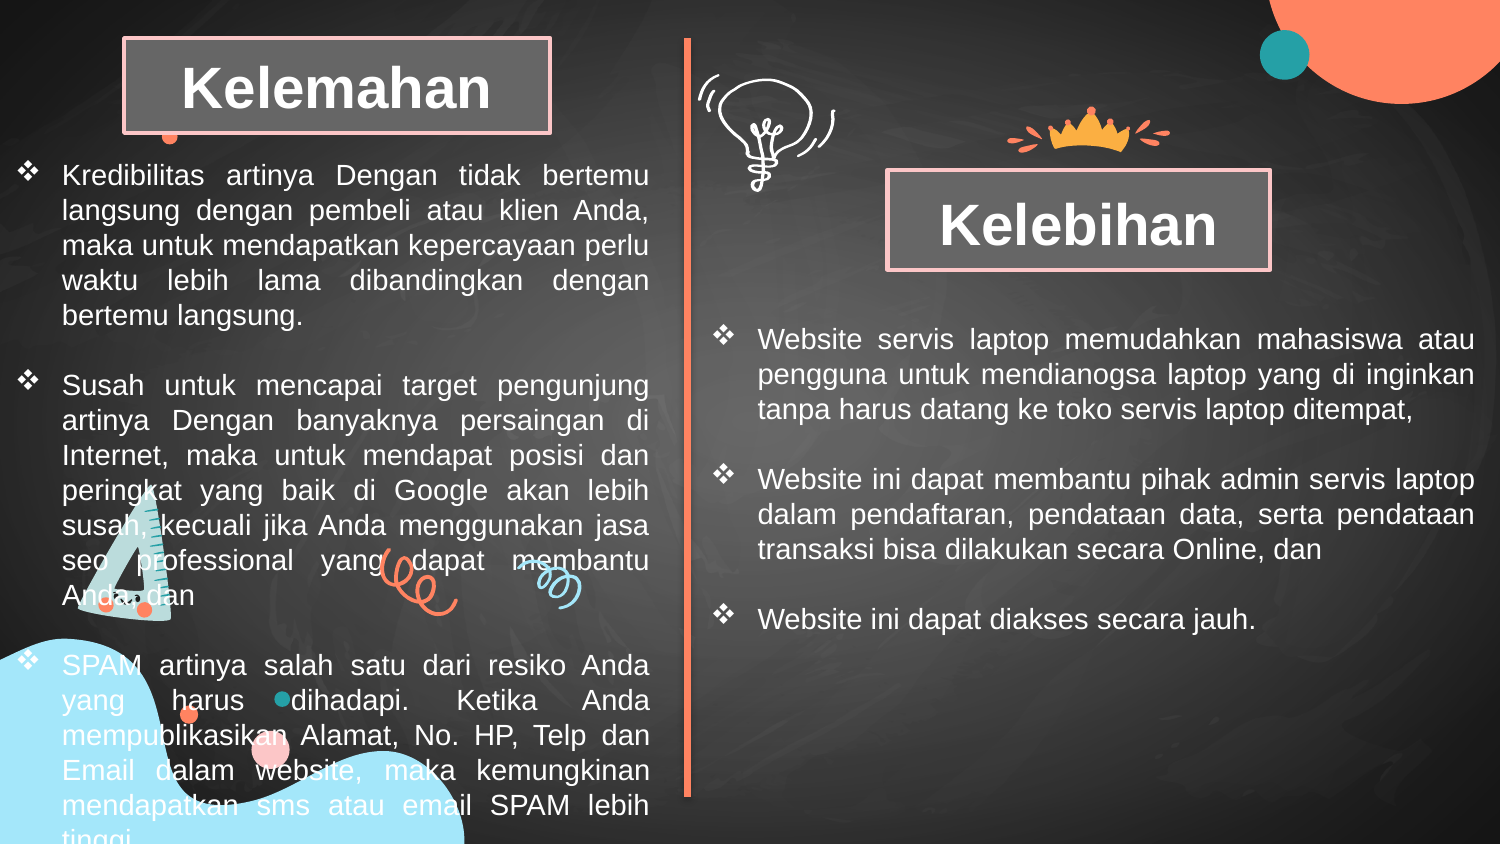

# Kelemahan

Kredibilitas artinya Dengan tidak bertemu langsung dengan pembeli atau klien Anda, maka untuk mendapatkan kepercayaan perlu waktu lebih lama dibandingkan dengan bertemu langsung.

Susah untuk mencapai target pengunjung artinya Dengan banyaknya persaingan di Internet, maka untuk mendapat posisi dan peringkat yang baik di Google akan lebih susah, kecuali jika Anda menggunakan jasa seo professional yang dapat membantu Anda, dan

SPAM artinya salah satu dari resiko Anda yang harus dihadapi. Ketika Anda mempublikasikan Alamat, No. HP, Telp dan Email dalam website, maka kemungkinan mendapatkan sms atau email SPAM lebih tinggi.
Kelebihan

Website servis laptop memudahkan mahasiswa atau pengguna untuk mendianogsa laptop yang di inginkan tanpa harus datang ke toko servis laptop ditempat,

Website ini dapat membantu pihak admin servis laptop dalam pendaftaran, pendataan data, serta pendataan transaksi bisa dilakukan secara Online, dan

Website ini dapat diakses secara jauh.